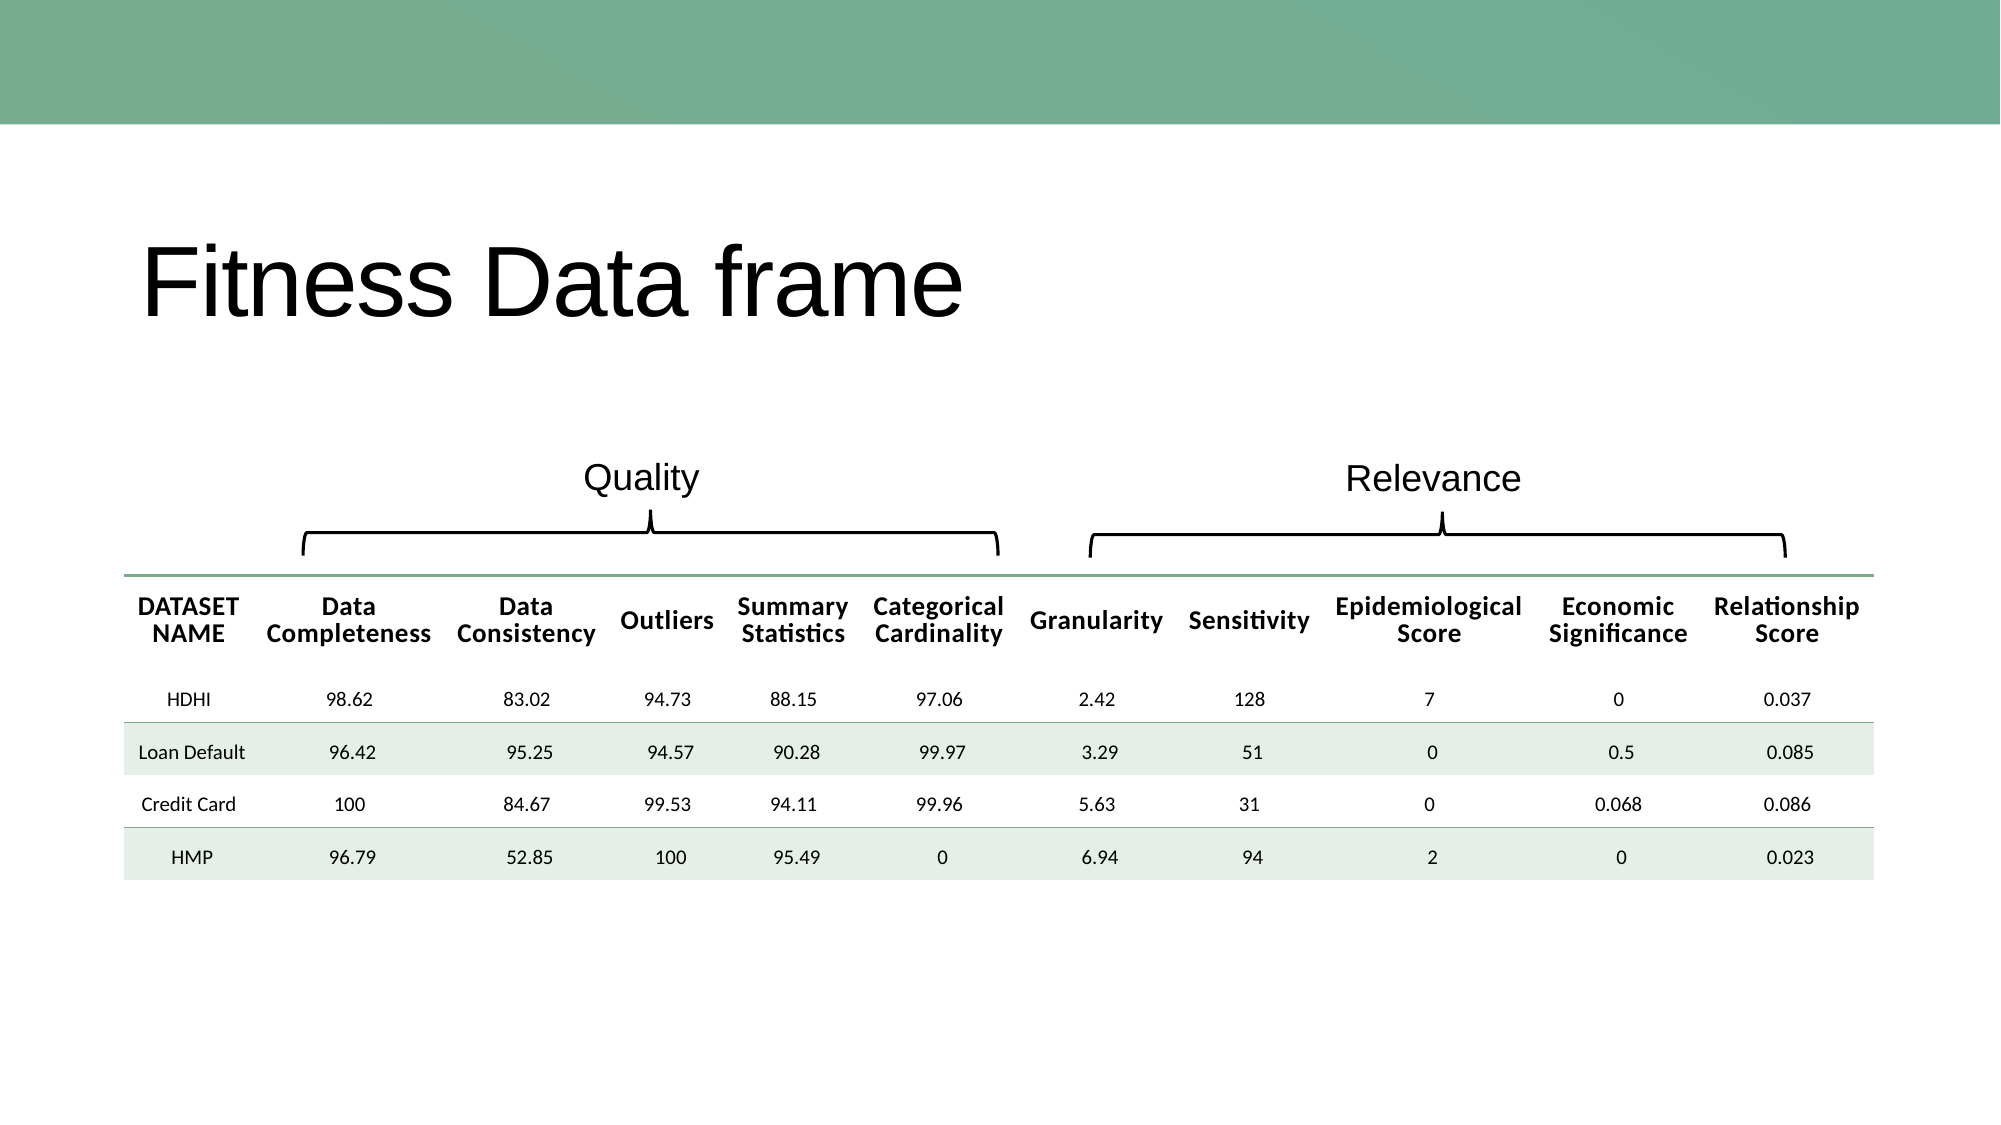

# Fitness Data frame
Quality
Relevance
| DATASET NAME | Data Completeness | Data Consistency | Outliers | Summary Statistics | Categorical Cardinality | Granularity | Sensitivity | Epidemiological Score | Economic Significance | Relationship Score |
| --- | --- | --- | --- | --- | --- | --- | --- | --- | --- | --- |
| HDHI | 98.62 | 83.02 | 94.73 | 88.15 | 97.06 | 2.42 | 128 | 7 | 0 | 0.037 |
| Loan Default | 96.42 | 95.25 | 94.57 | 90.28 | 99.97 | 3.29 | 51 | 0 | 0.5 | 0.085 |
| Credit Card | 100 | 84.67 | 99.53 | 94.11 | 99.96 | 5.63 | 31 | 0 | 0.068 | 0.086 |
| HMP | 96.79 | 52.85 | 100 | 95.49 | 0 | 6.94 | 94 | 2 | 0 | 0.023 |